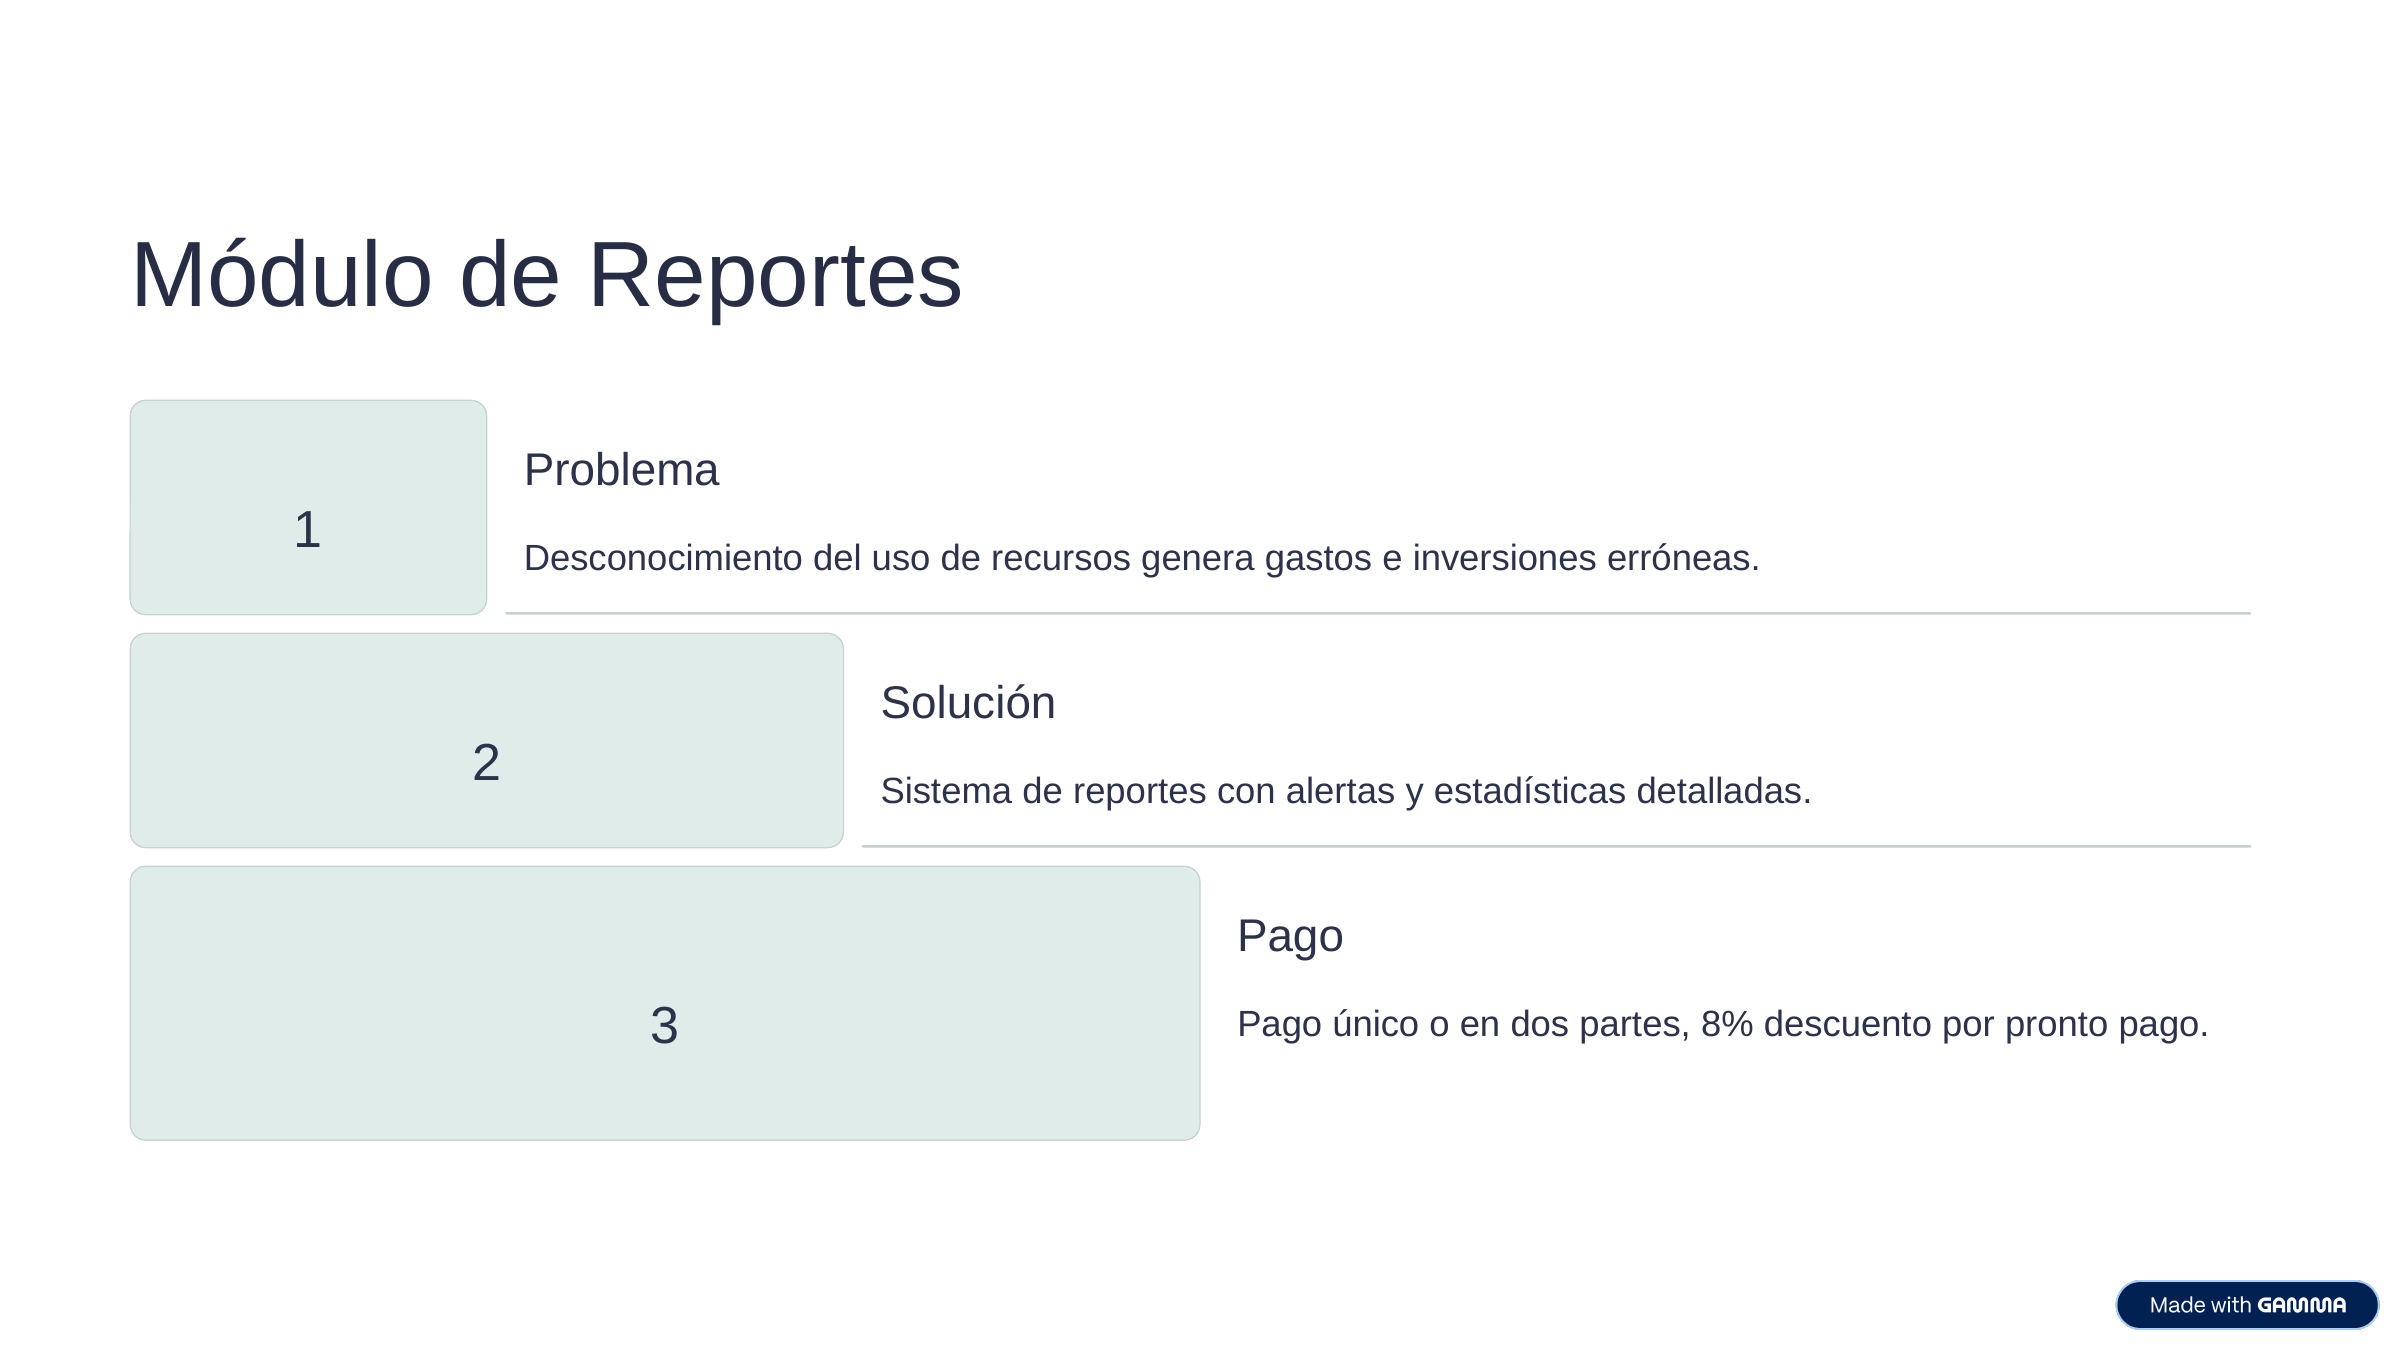

Módulo de Reportes

Problema
1
Desconocimiento del uso de recursos genera gastos e inversiones erróneas.

Solución
2
Sistema de reportes con alertas y estadísticas detalladas.

Pago
3
Pago único o en dos partes, 8% descuento por pronto pago.